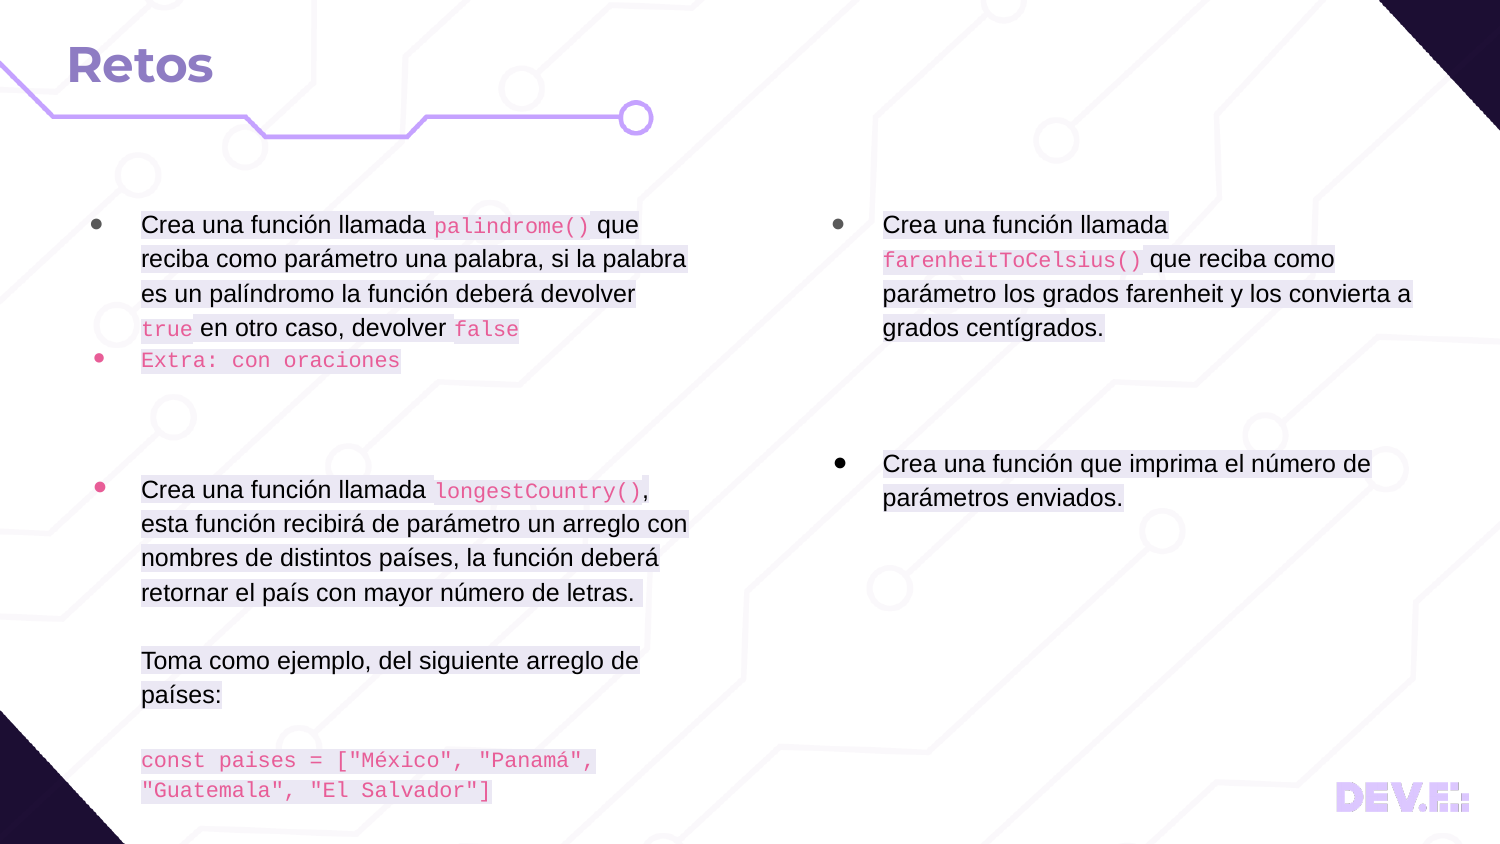

# Retos
Crea una función llamada palindrome() que reciba como parámetro una palabra, si la palabra es un palíndromo la función deberá devolver true en otro caso, devolver false
Extra: con oraciones

Crea una función llamada longestCountry(), esta función recibirá de parámetro un arreglo con nombres de distintos países, la función deberá retornar el país con mayor número de letras.
Toma como ejemplo, del siguiente arreglo de países:
const paises = ["México", "Panamá", "Guatemala", "El Salvador"]
Crea una función llamada farenheitToCelsius() que reciba como parámetro los grados farenheit y los convierta a grados centígrados.

Crea una función que imprima el número de parámetros enviados.